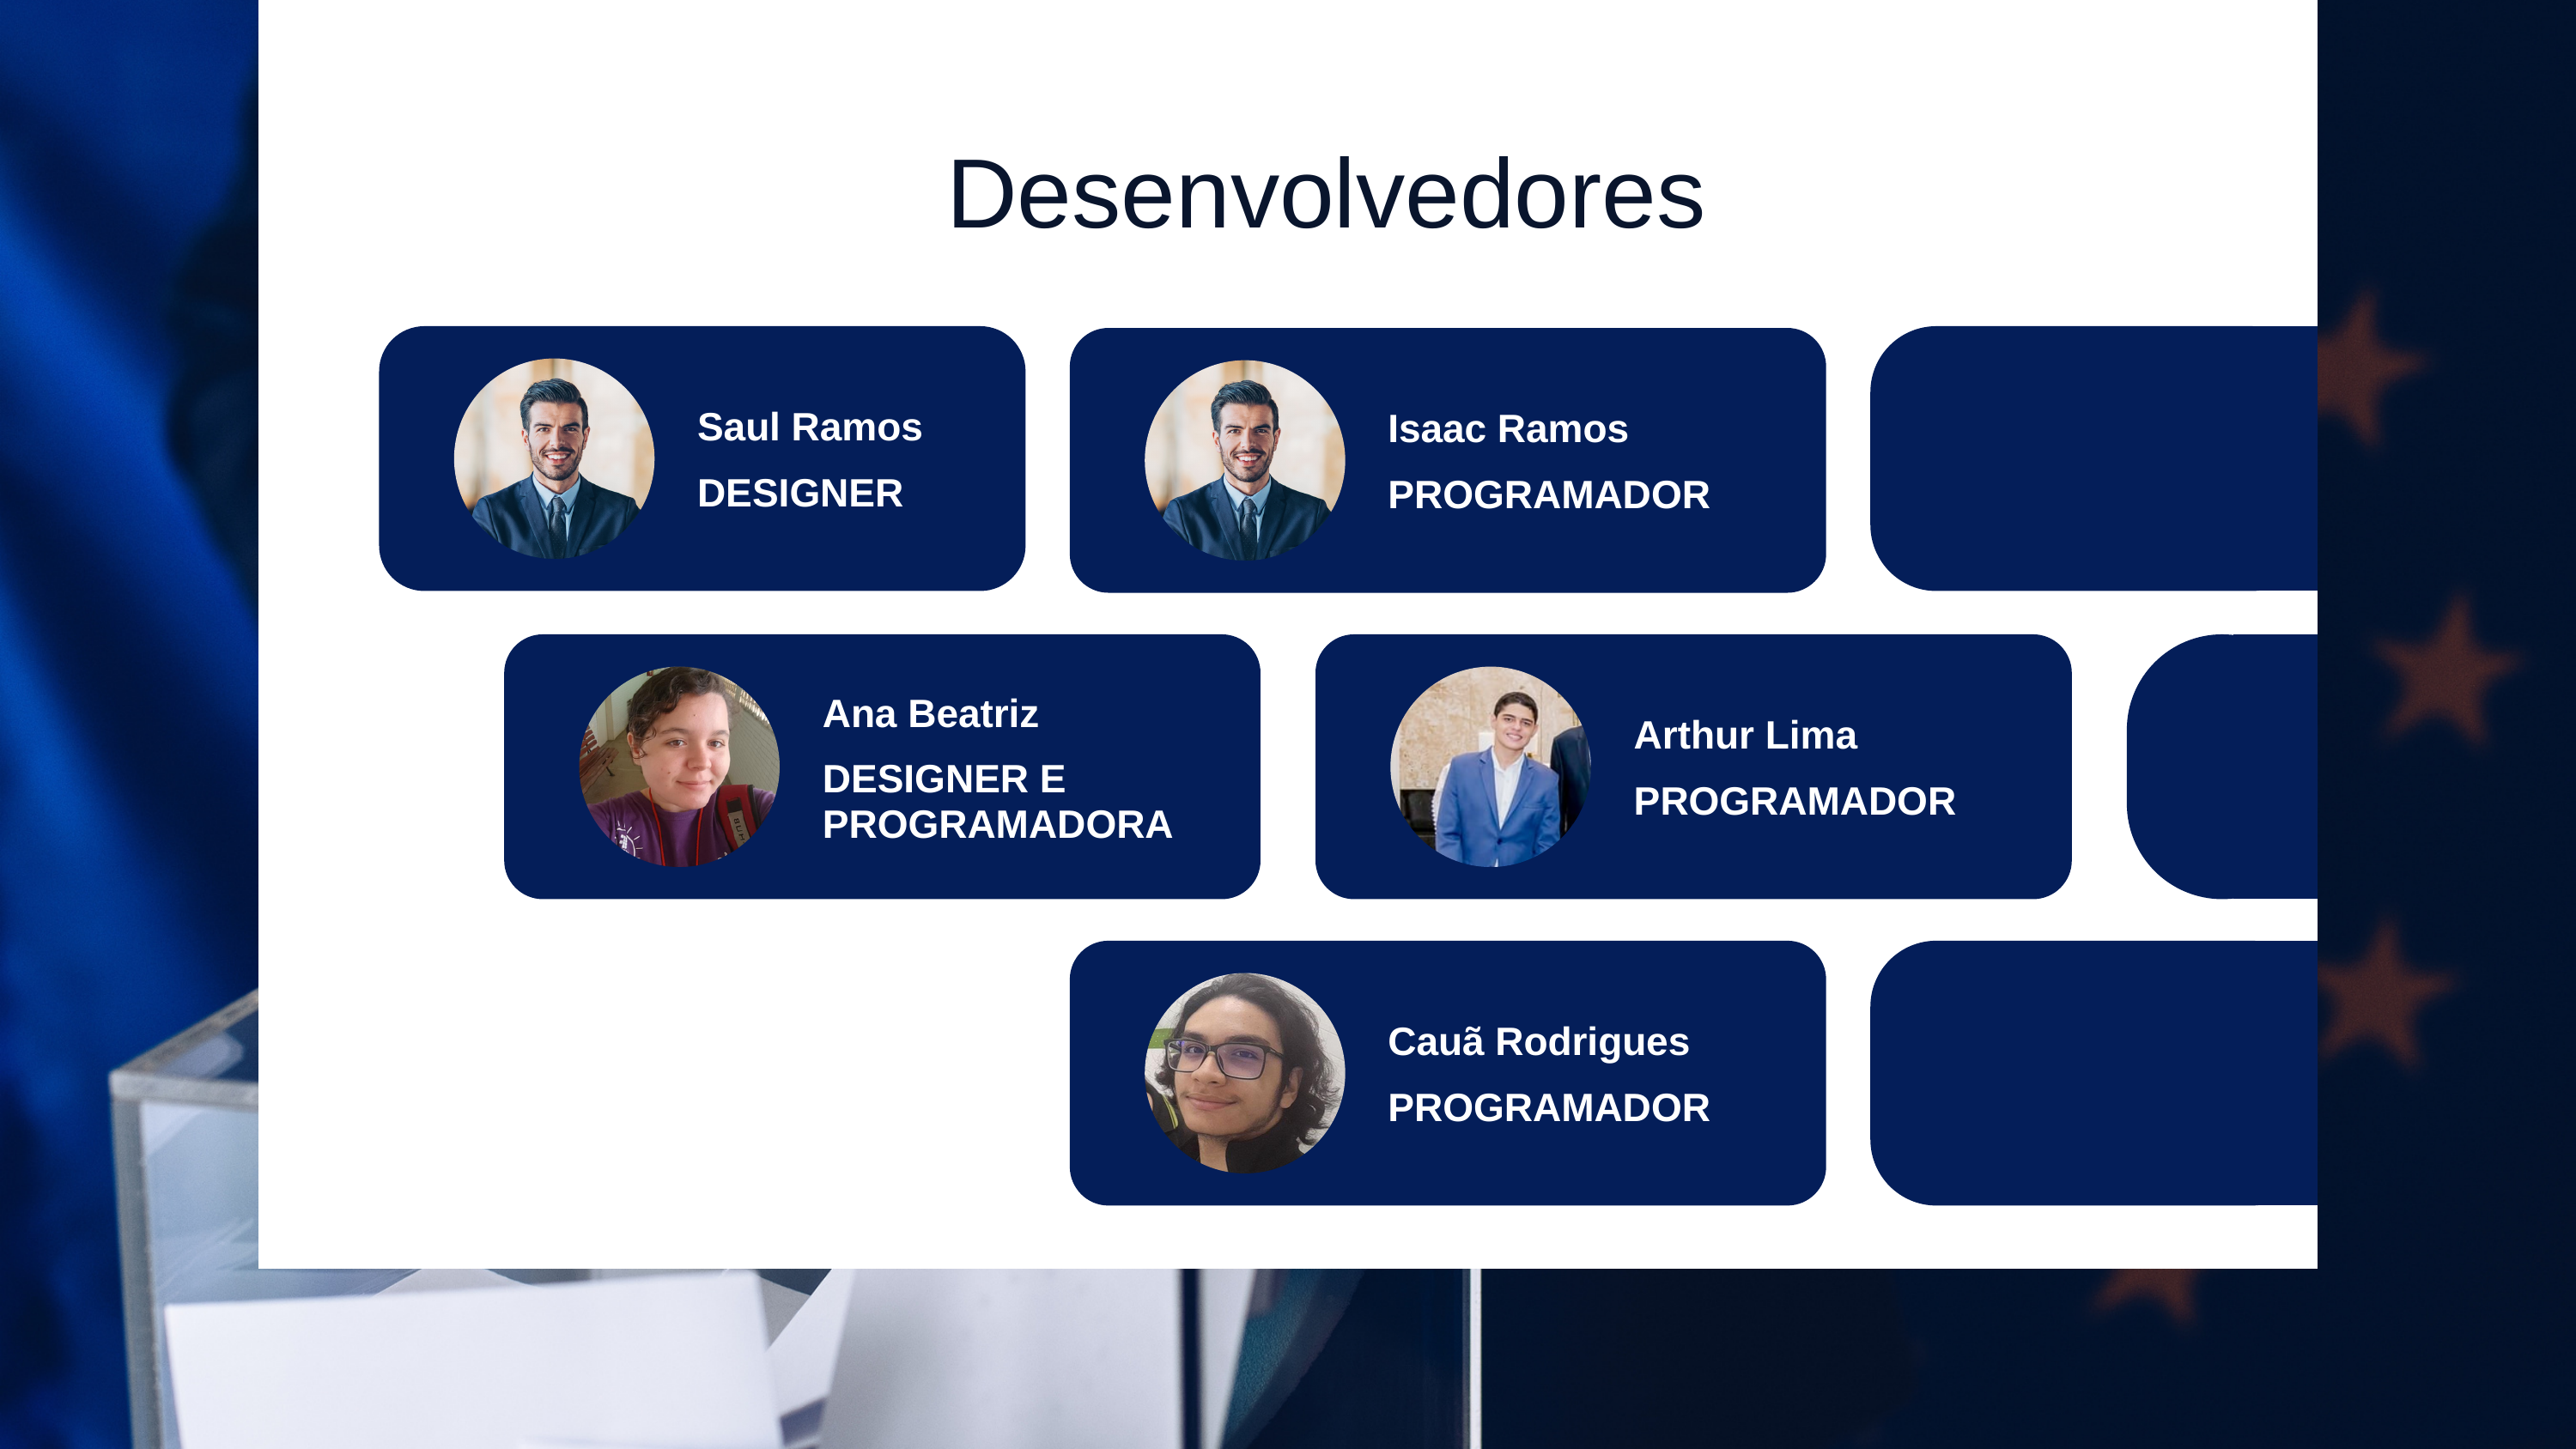

Desenvolvedores

Saul Ramos
DESIGNER

Isaac Ramos
PROGRAMADOR

Ana Beatriz
DESIGNER E PROGRAMADORA

Arthur Lima
PROGRAMADOR

Cauã Rodrigues
PROGRAMADOR